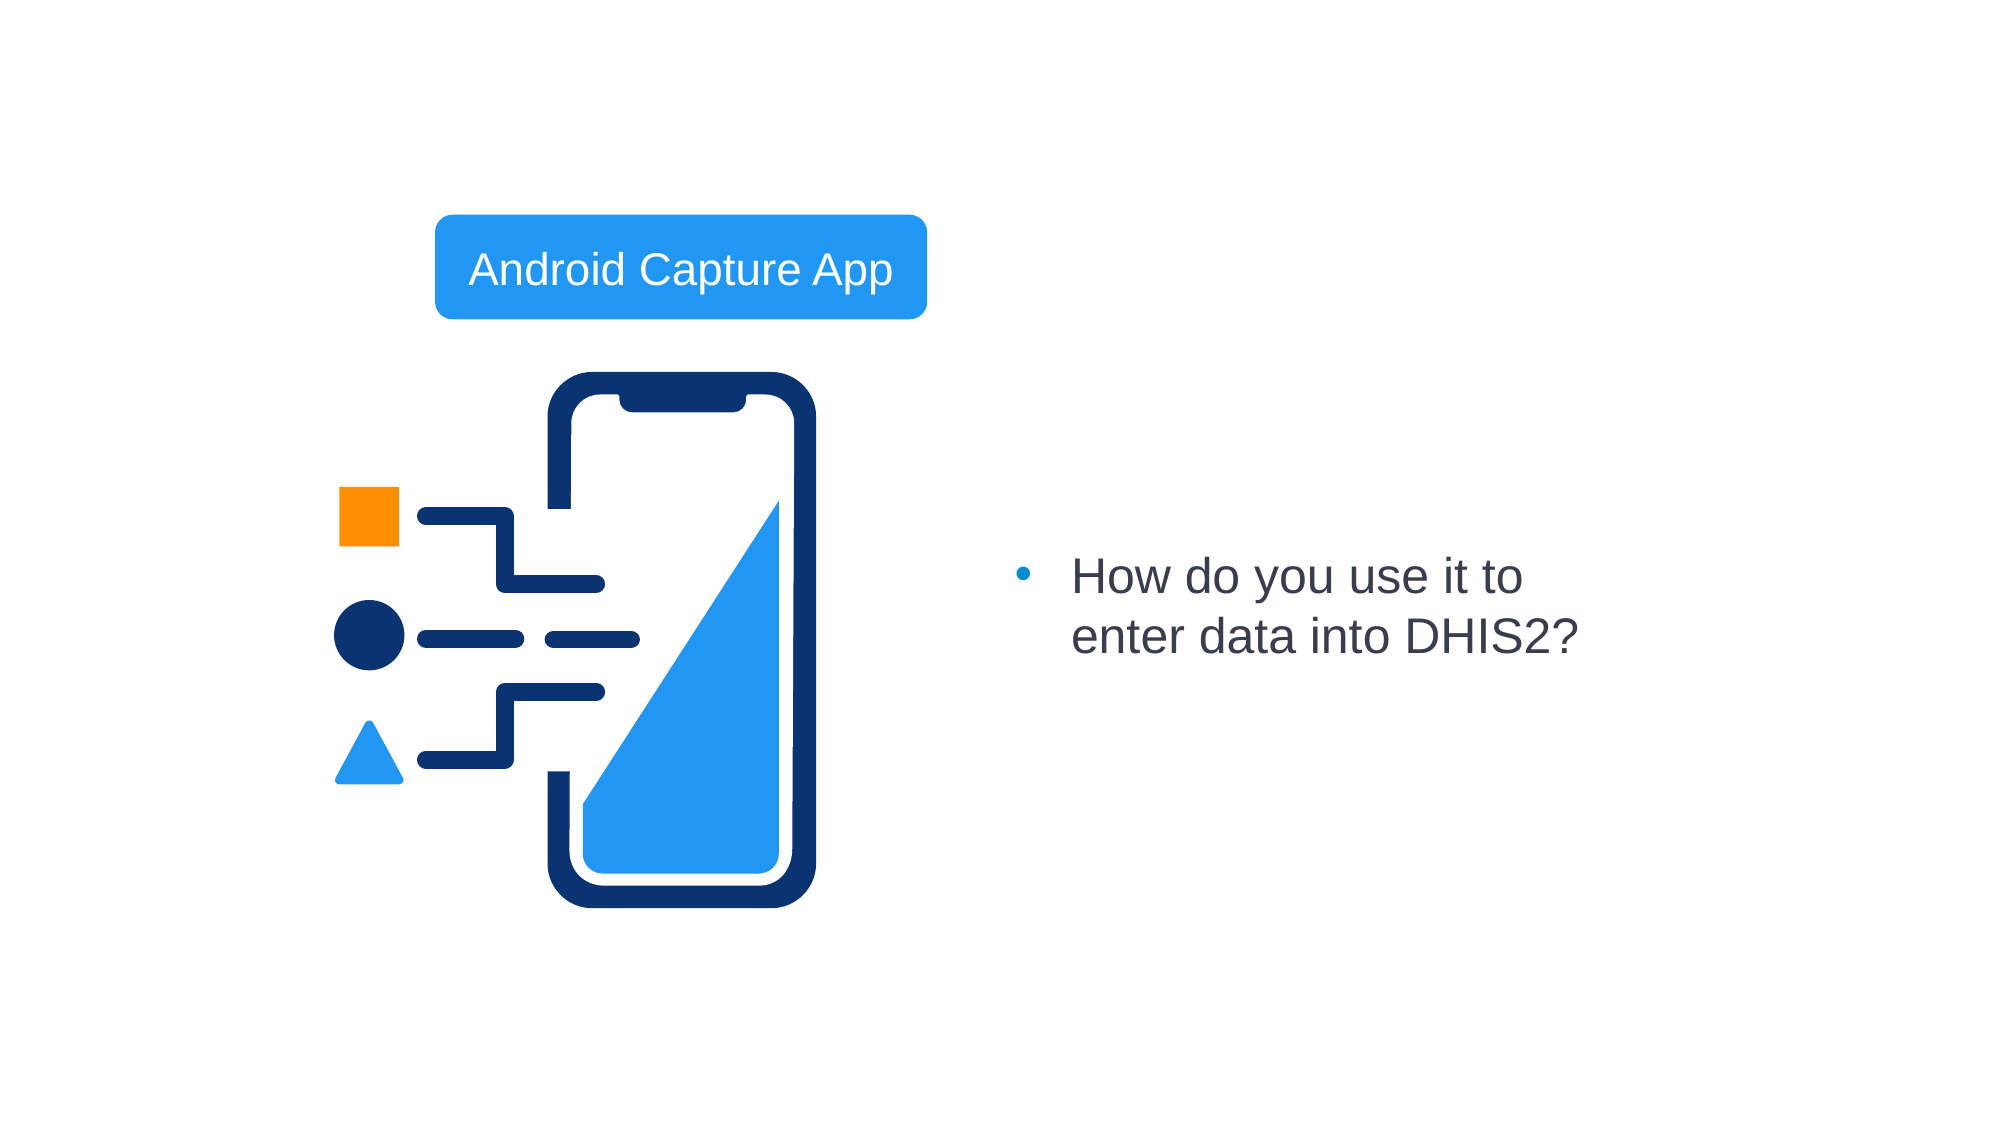

Android Capture App

How do you use it to enter data into DHIS2?